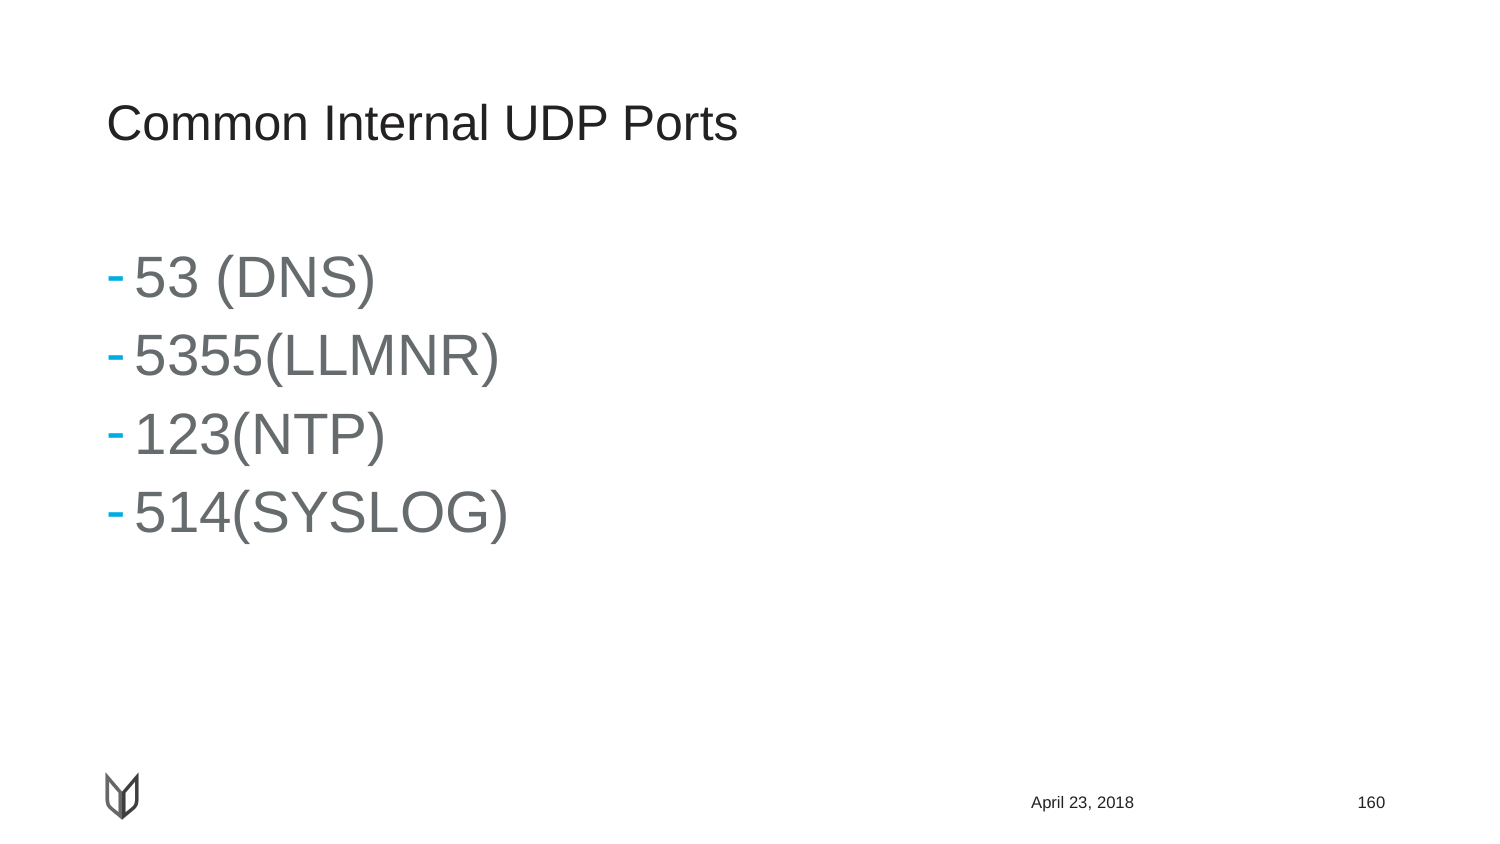

# Common Internal UDP Ports
53 (DNS)
5355(LLMNR)
123(NTP)
514(SYSLOG)

April 23, 2018
160